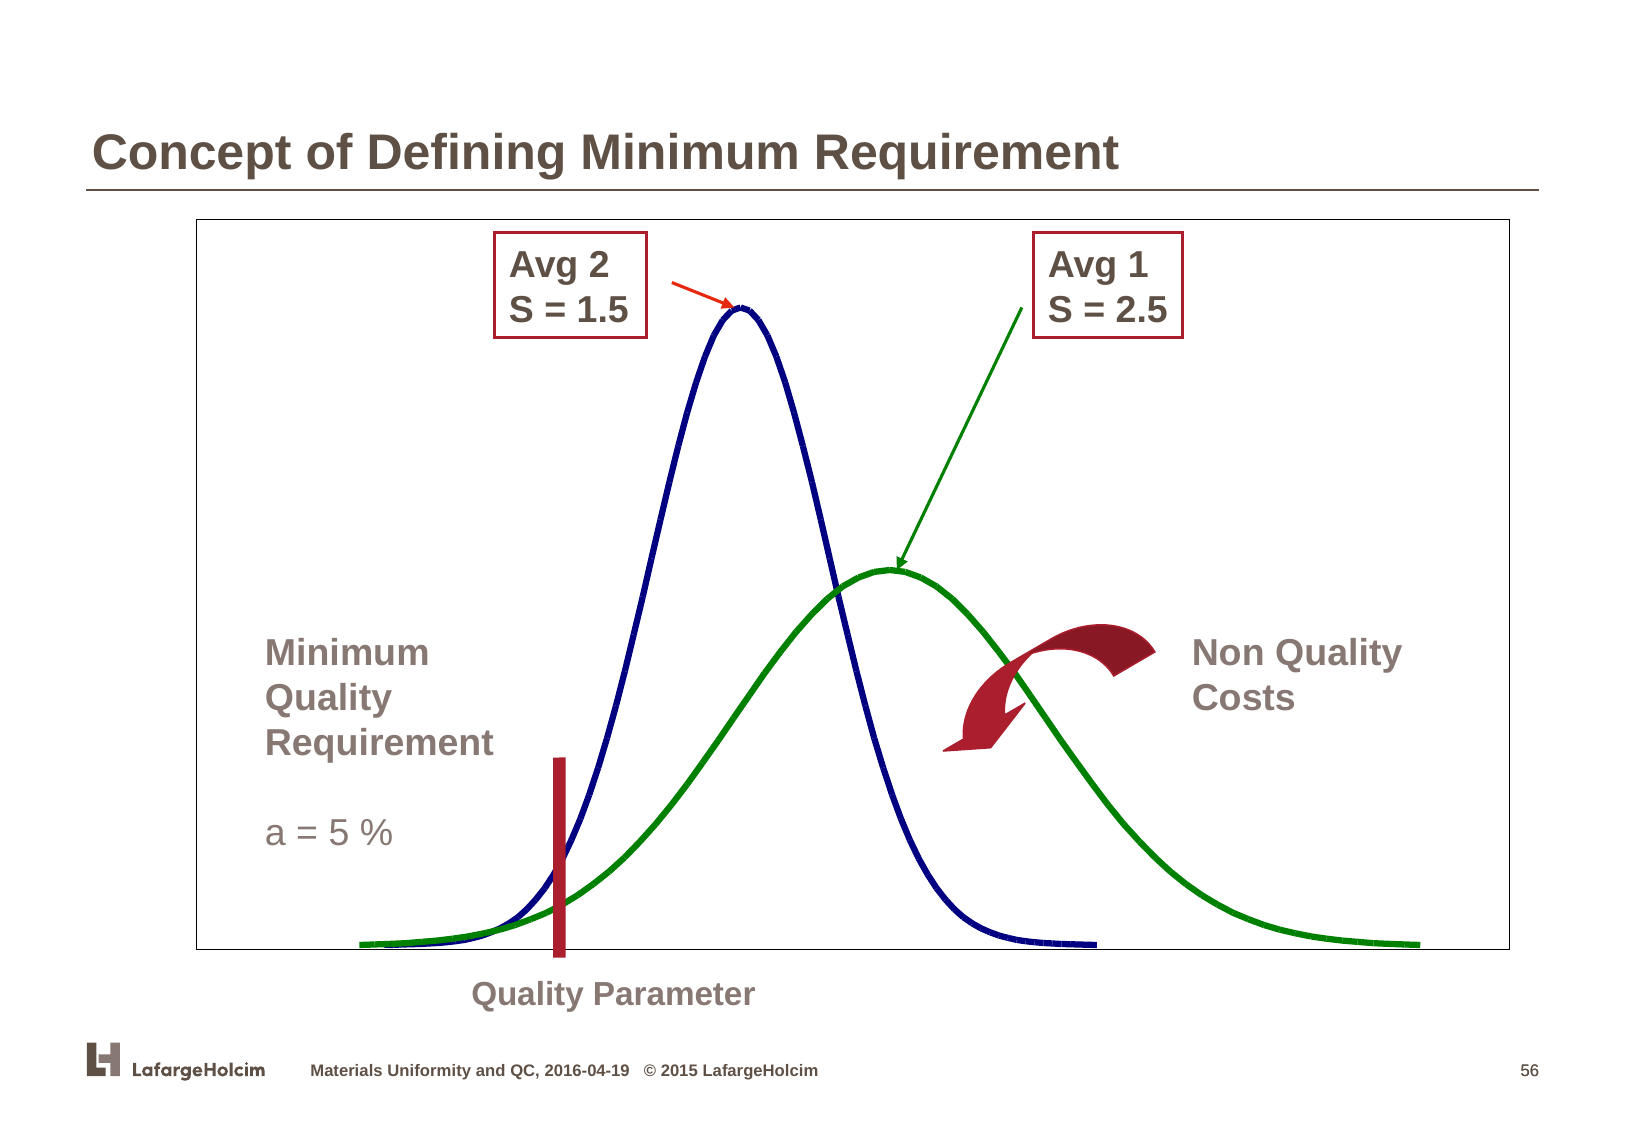

Concept of Defining Minimum Requirement

Avg 2
S = 1.5
Avg 1
S = 2.5

Minimum
Quality
Requirement

a = 5 %
Non Quality
Costs

Quality Parameter
Materials Uniformity and QC, 2016-04-19   © 2015 LafargeHolcim
56
56